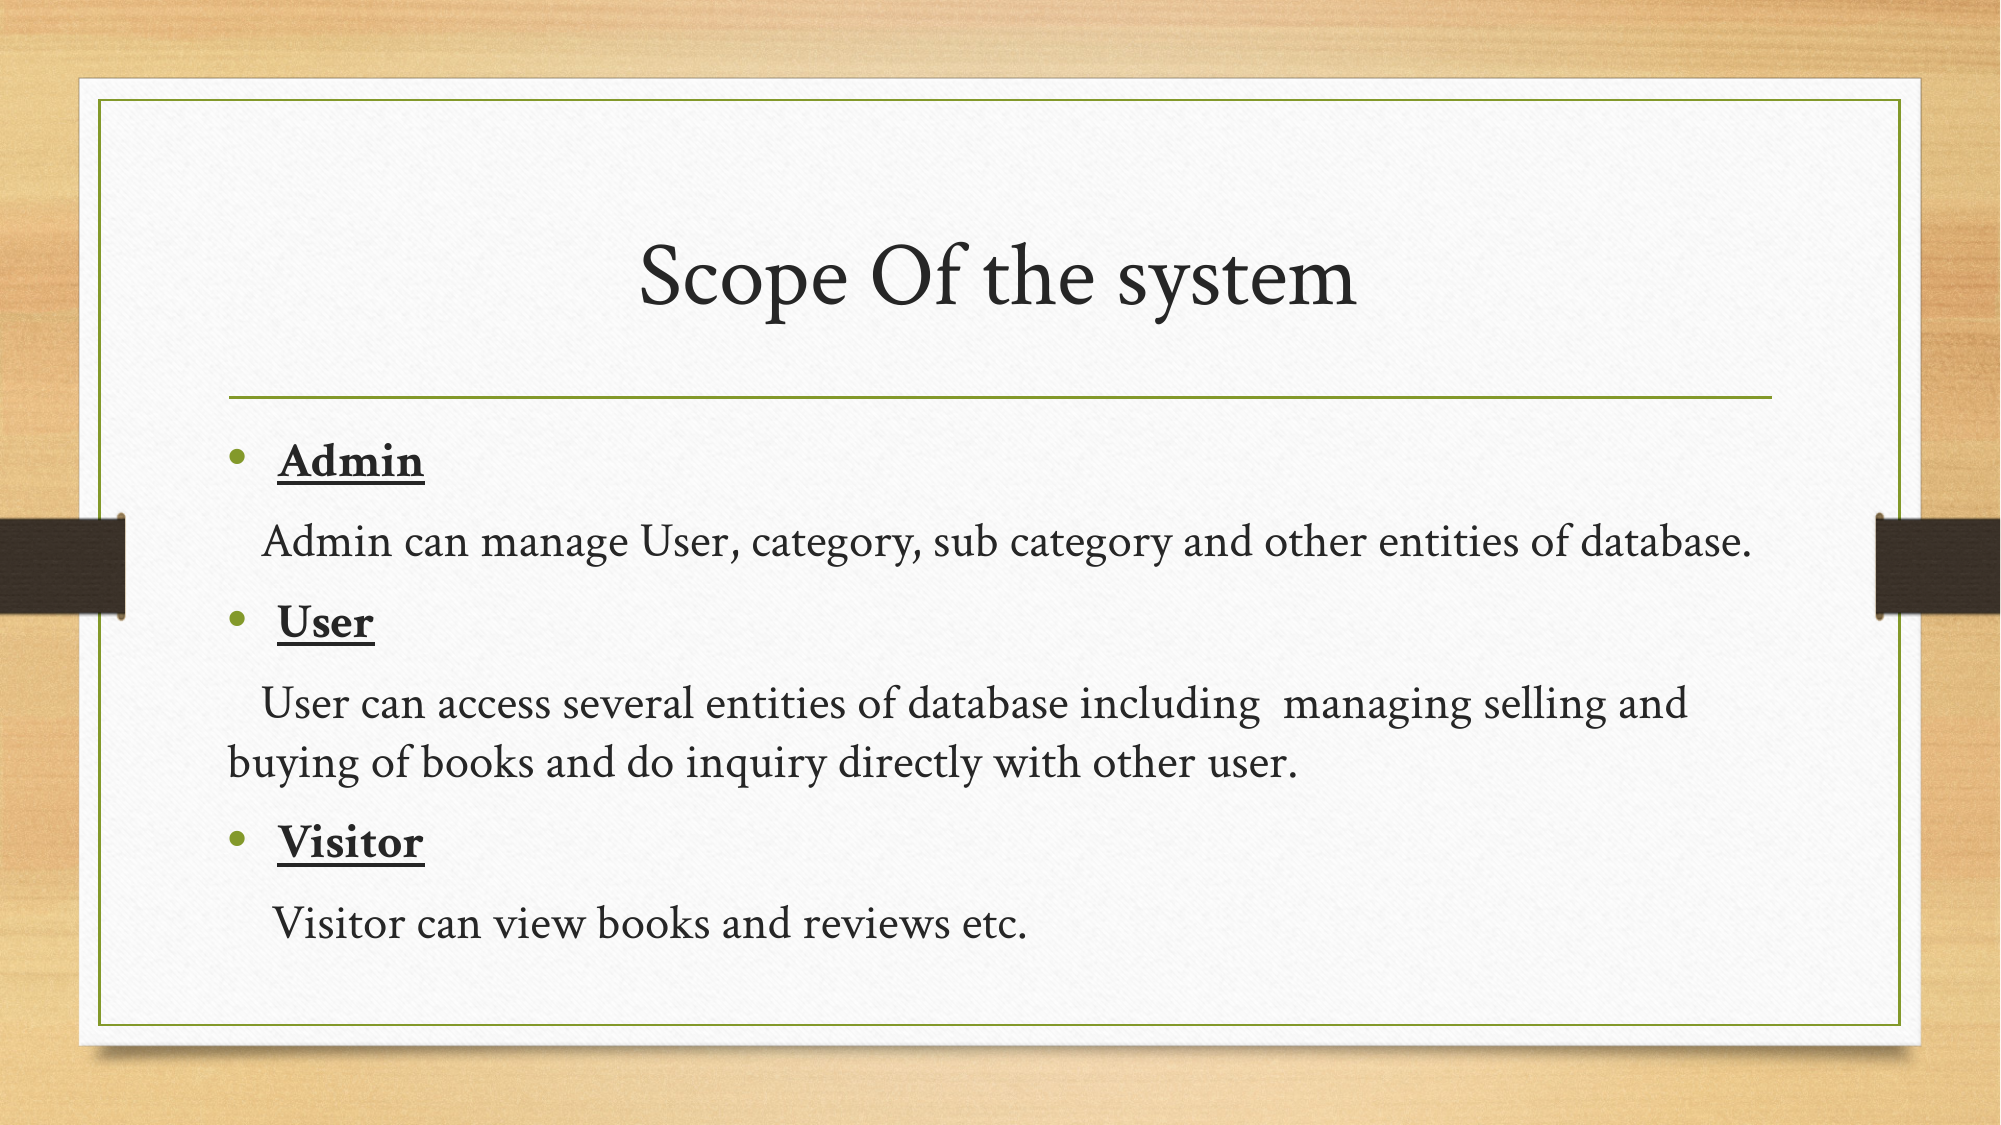

# Scope Of the system
Admin
   Admin can manage User, category, sub category and other entities of database.
User
   User can access several entities of database including  managing selling and buying of books and do inquiry directly with other user.
Visitor
    Visitor can view books and reviews etc.